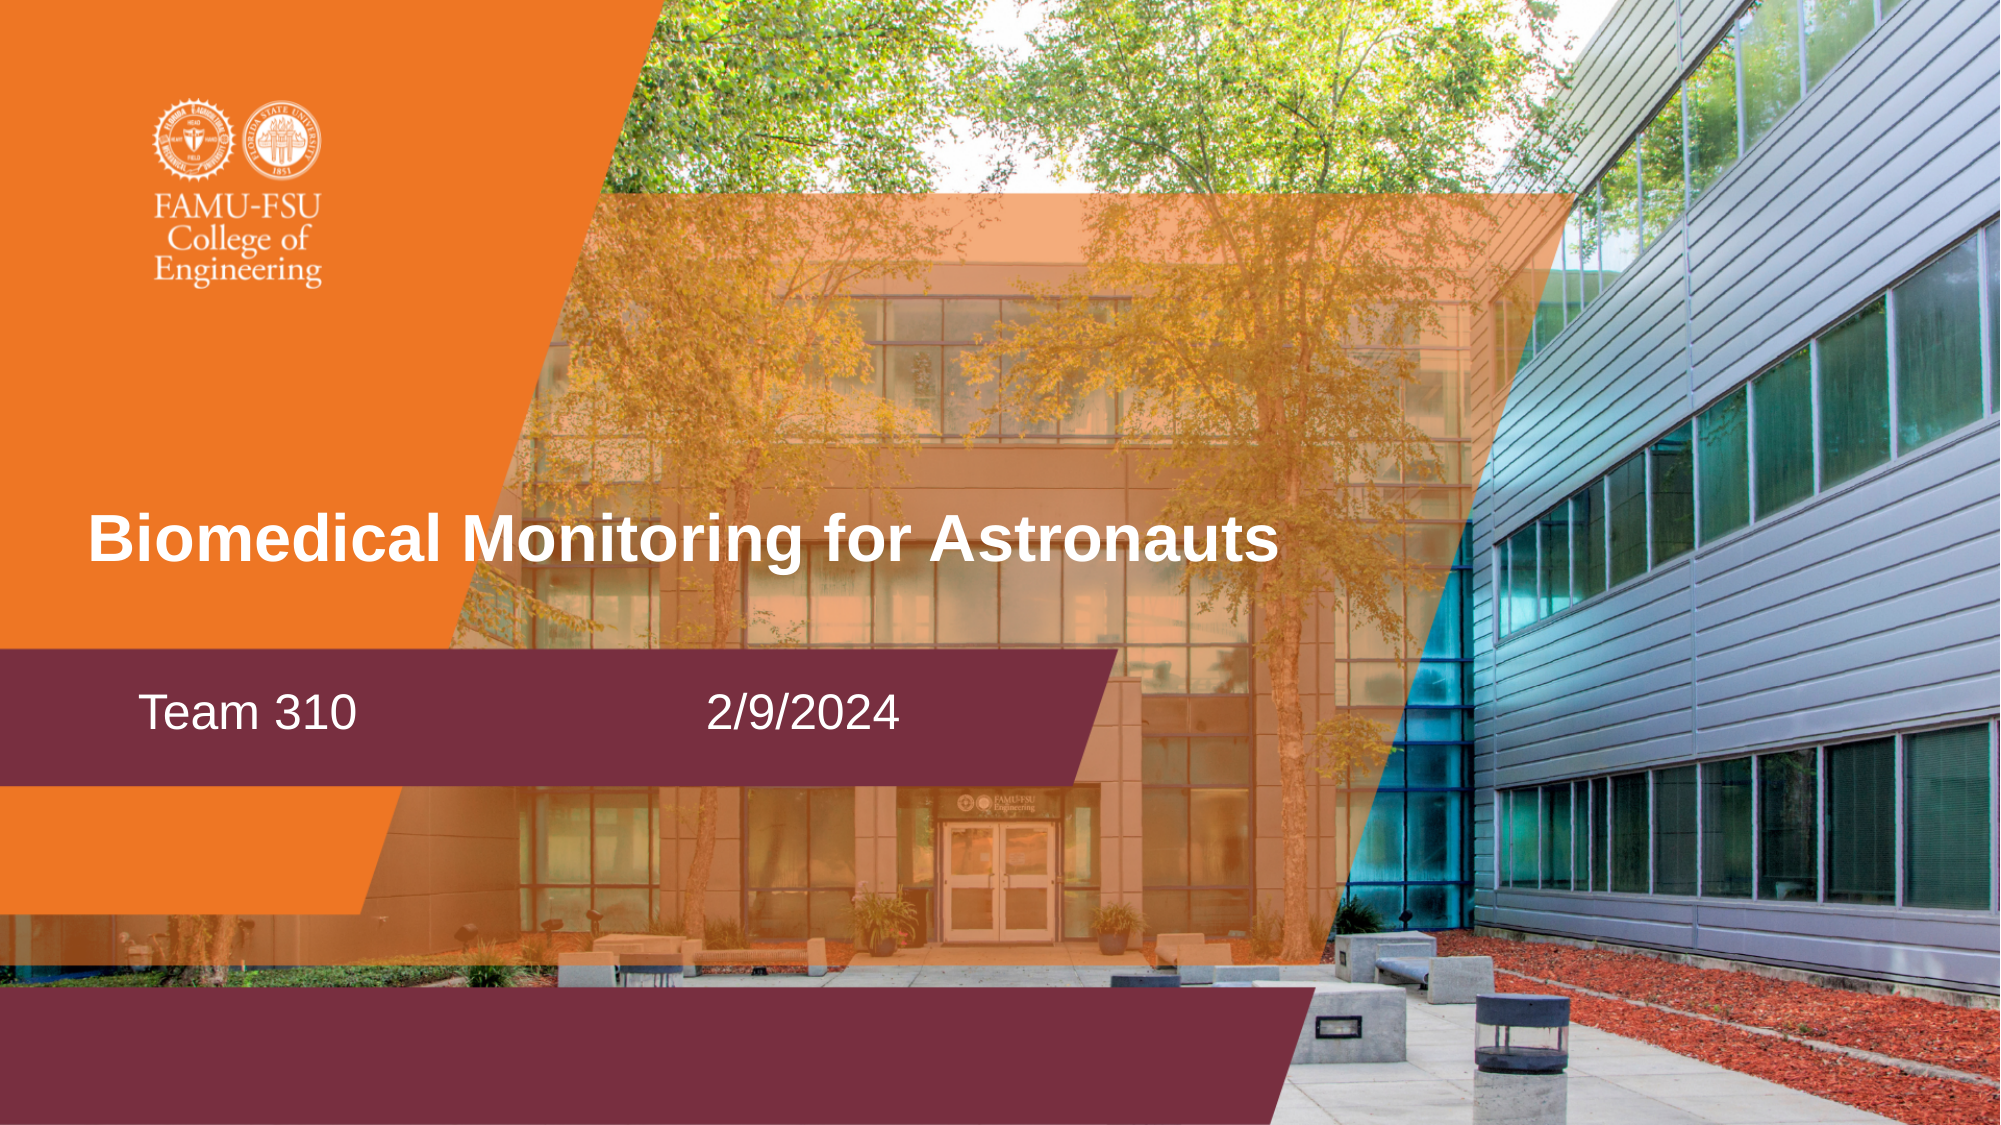

# Biomedical Monitoring for Astronauts
Team 310                         2/9/2024